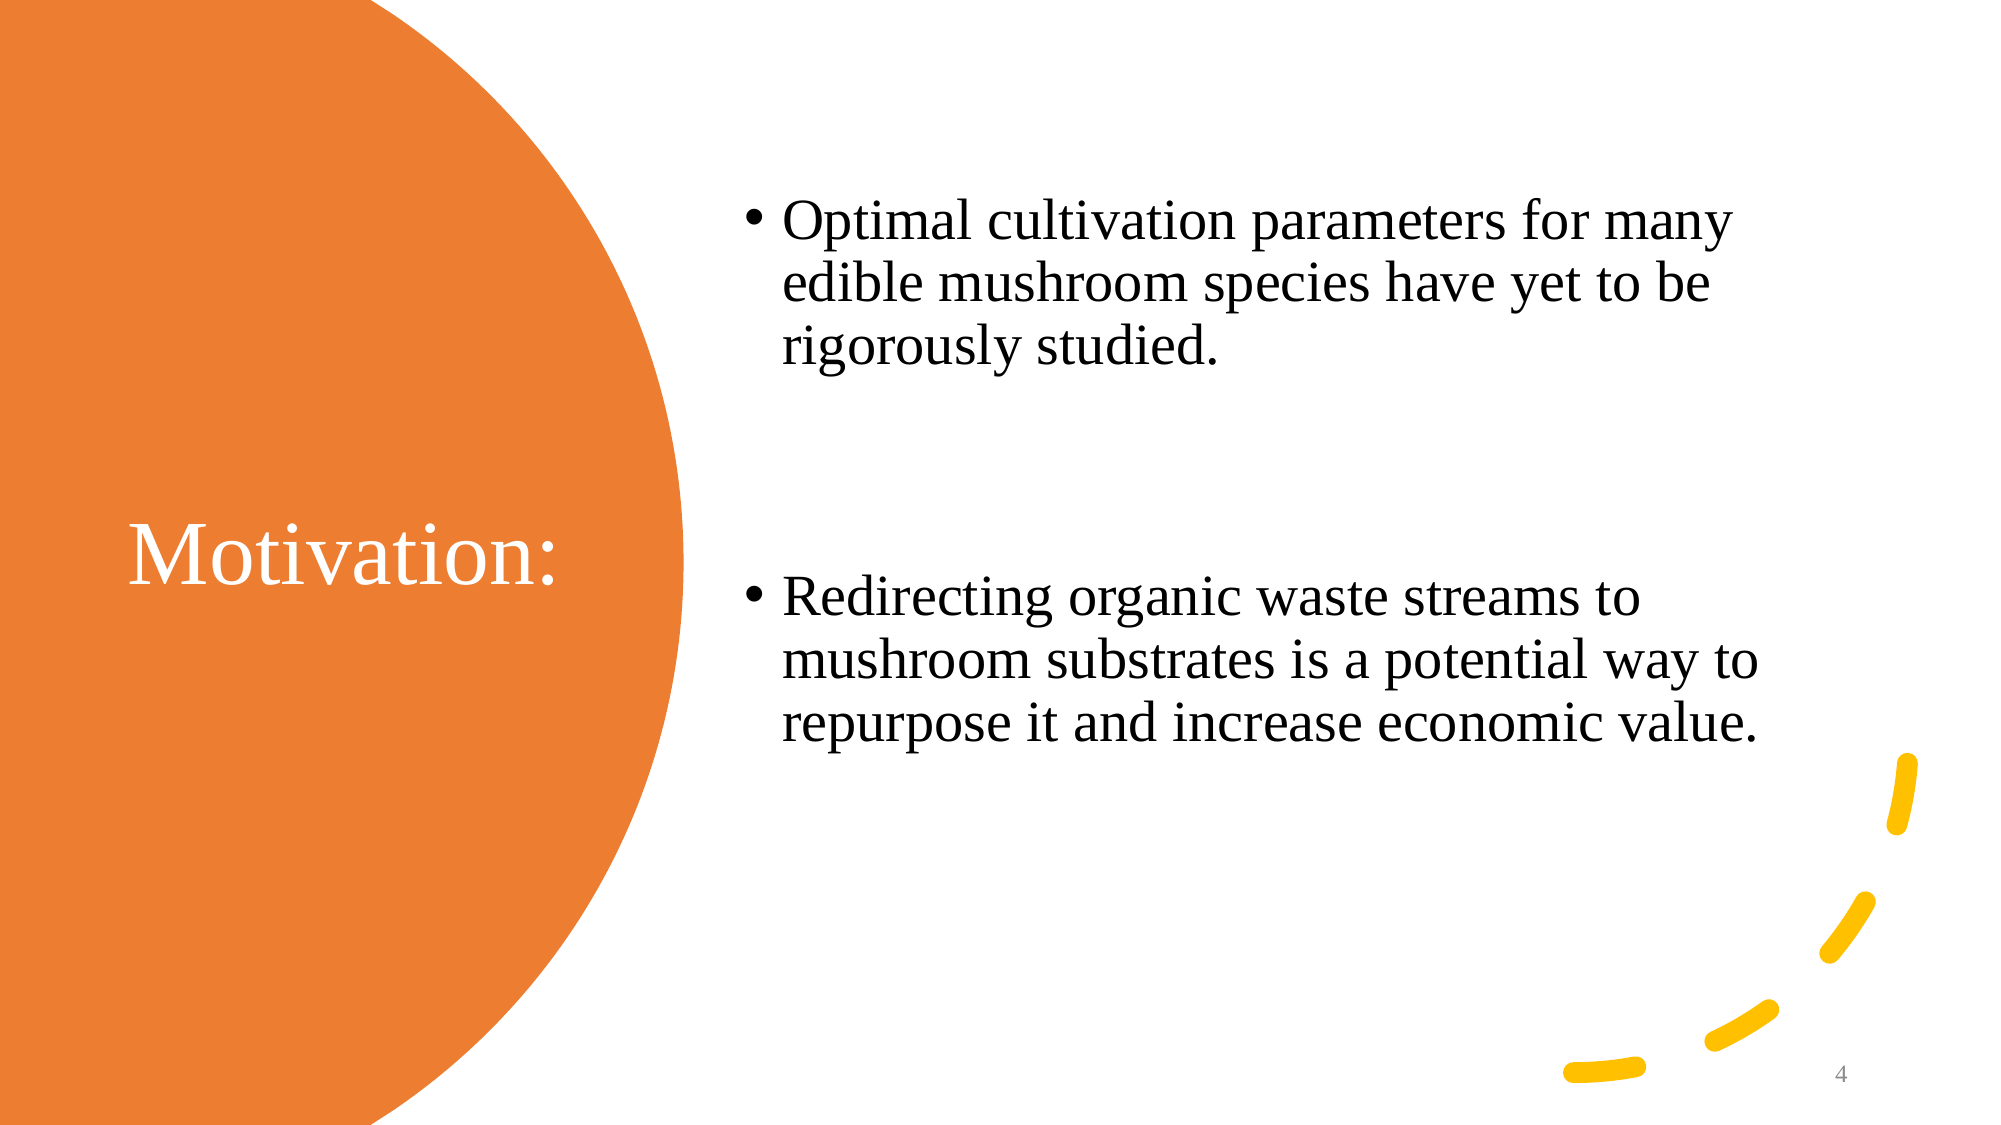

Optimal cultivation parameters for many edible mushroom species have yet to be rigorously studied.

Redirecting organic waste streams to mushroom substrates is a potential way to repurpose it and increase economic value.

# Motivation:

4